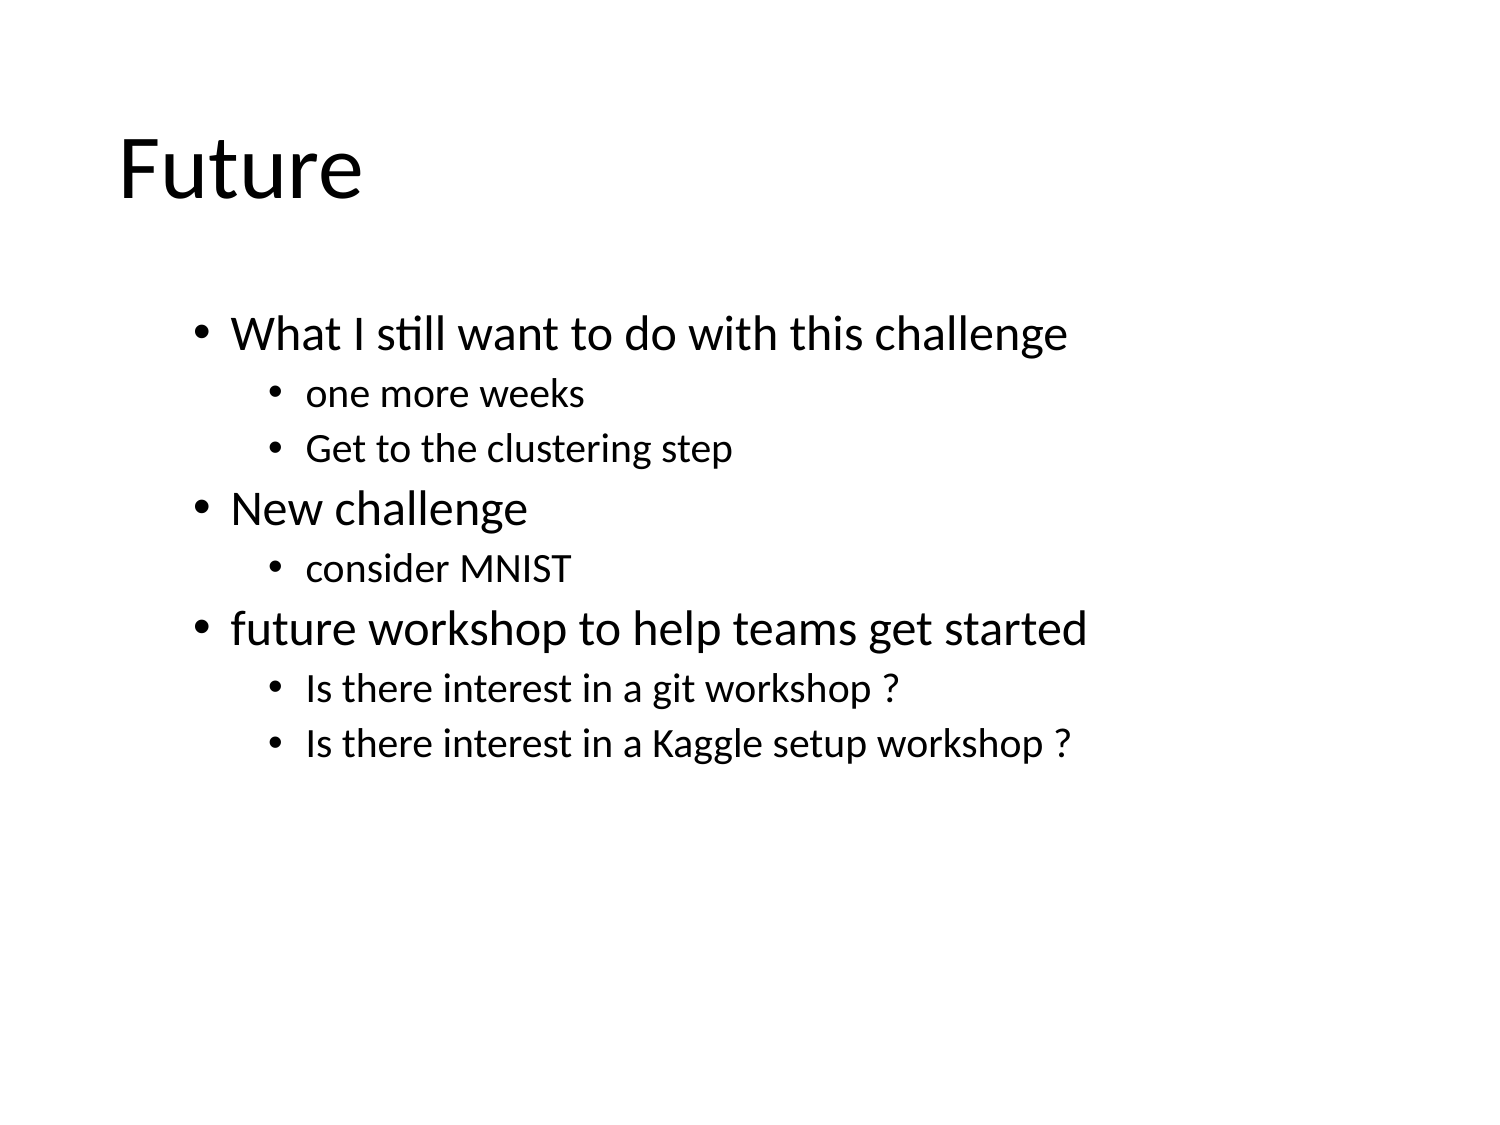

# Future
What I still want to do with this challenge
one more weeks
Get to the clustering step
New challenge
consider MNIST
future workshop to help teams get started
Is there interest in a git workshop ?
Is there interest in a Kaggle setup workshop ?